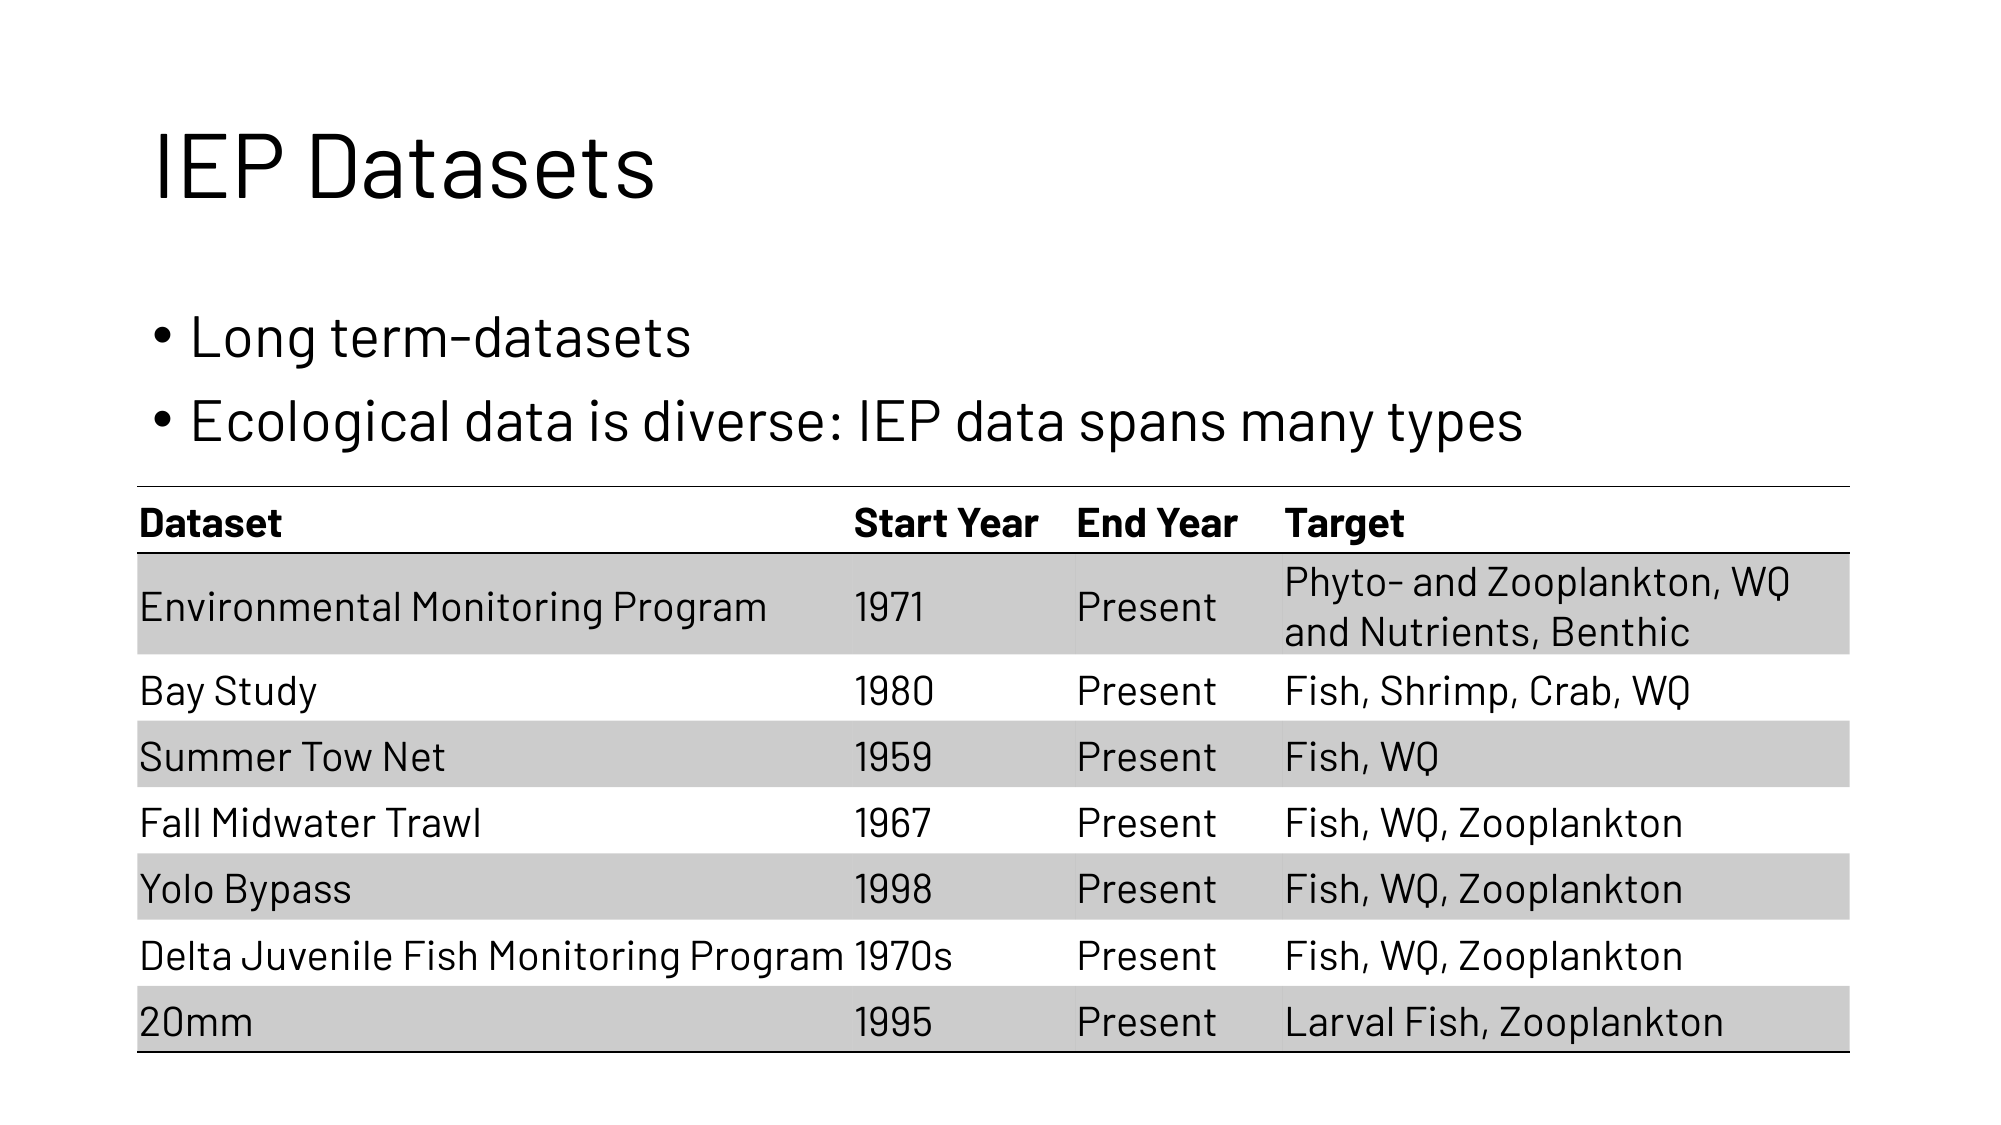

# IEP Datasets
Long term-datasets
Ecological data is diverse: IEP data spans many types

| Dataset | Start Year | End Year | Target |
| --- | --- | --- | --- |
| Environmental Monitoring Program | 1971 | Present | Phyto- and Zooplankton, WQ and Nutrients, Benthic |
| Bay Study | 1980 | Present | Fish, Shrimp, Crab, WQ |
| Summer Tow Net | 1959 | Present | Fish, WQ |
| Fall Midwater Trawl | 1967 | Present | Fish, WQ, Zooplankton |
| Yolo Bypass | 1998 | Present | Fish, WQ, Zooplankton |
| Delta Juvenile Fish Monitoring Program | 1970s | Present | Fish, WQ, Zooplankton |
| 20mm | 1995 | Present | Larval Fish, Zooplankton |